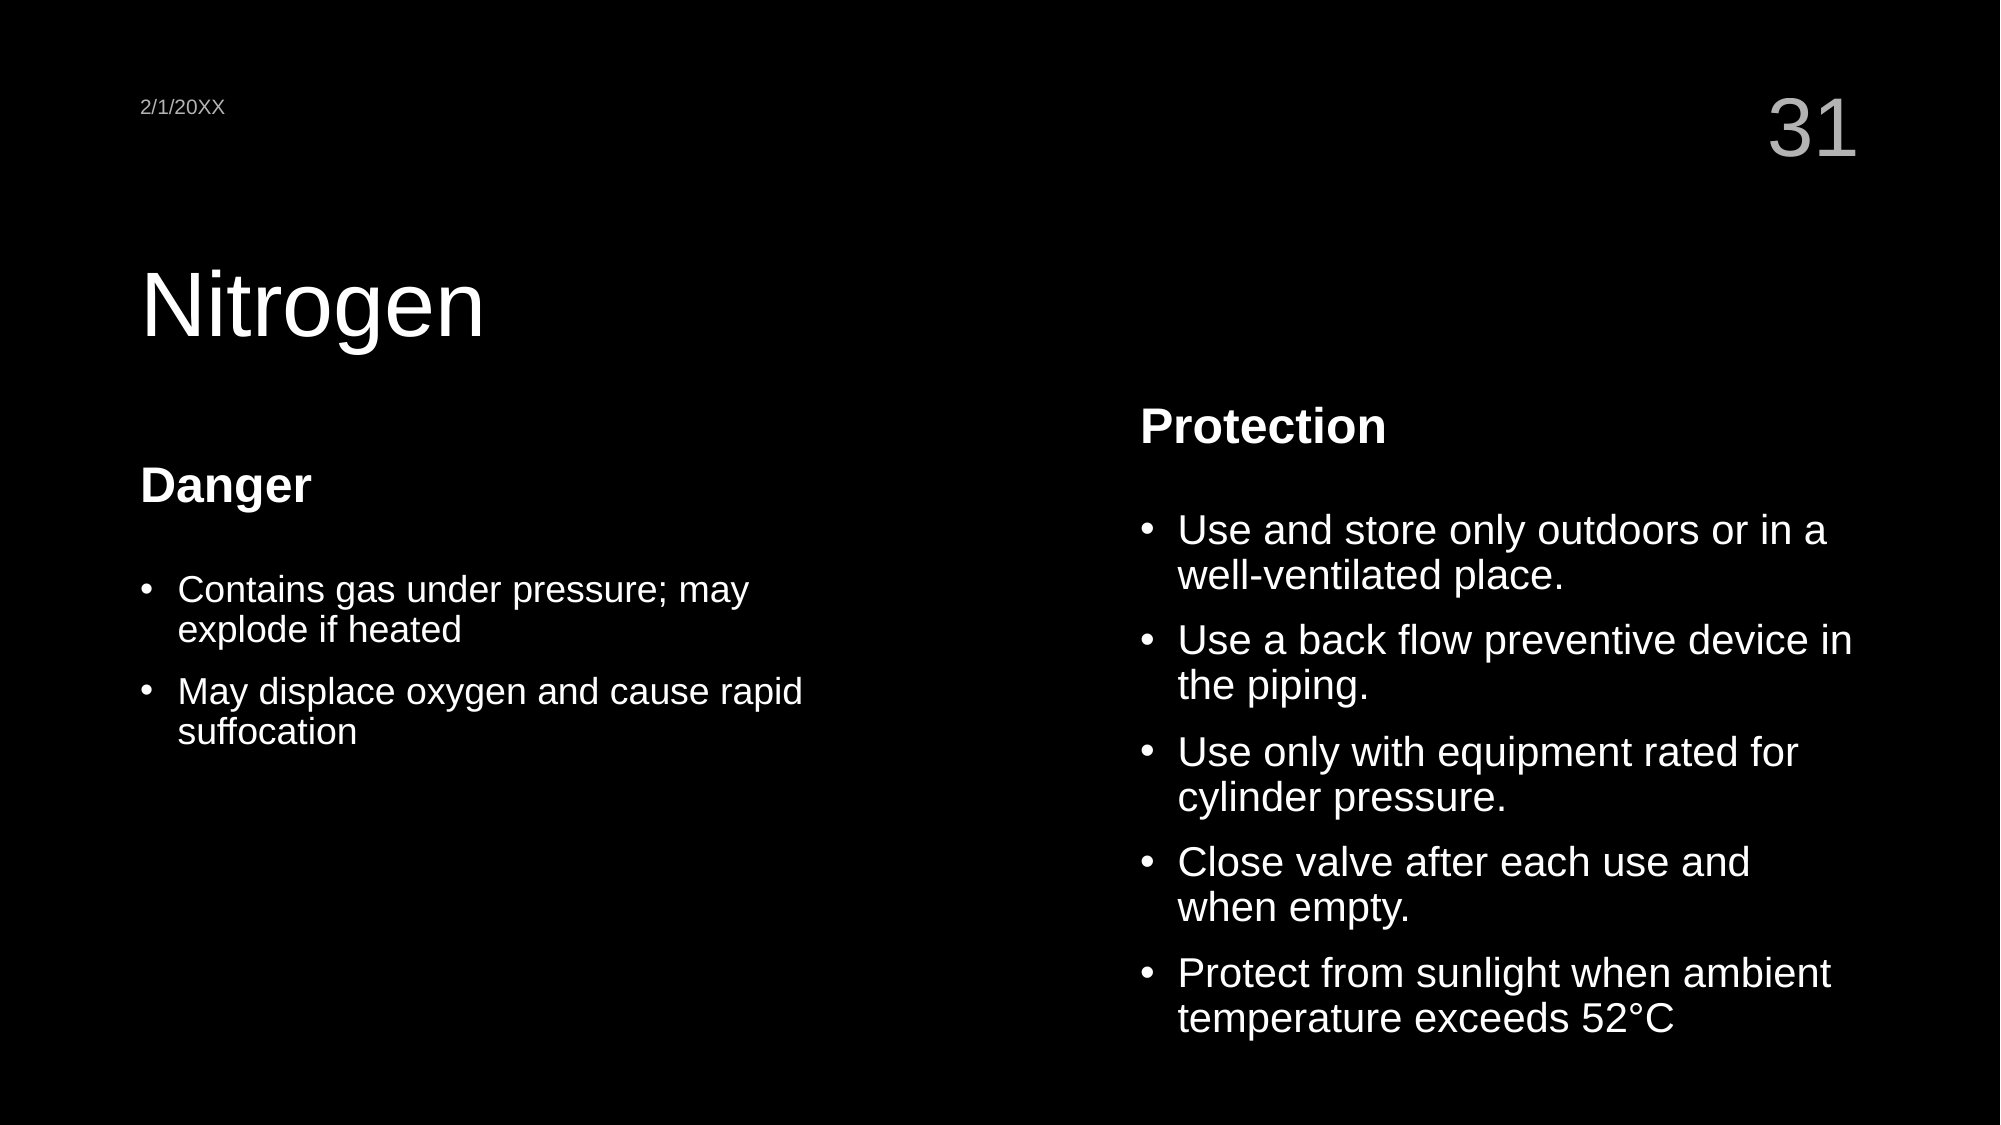

2/1/20XX
31
# Nitrogen
Protection
Danger
Use and store only outdoors or in a well-ventilated place.
Use a back flow preventive device in the piping.
Use only with equipment rated for cylinder pressure.
Close valve after each use and when empty.
Protect from sunlight when ambient temperature exceeds 52°C
Contains gas under pressure; may explode if heated
May displace oxygen and cause rapid suffocation